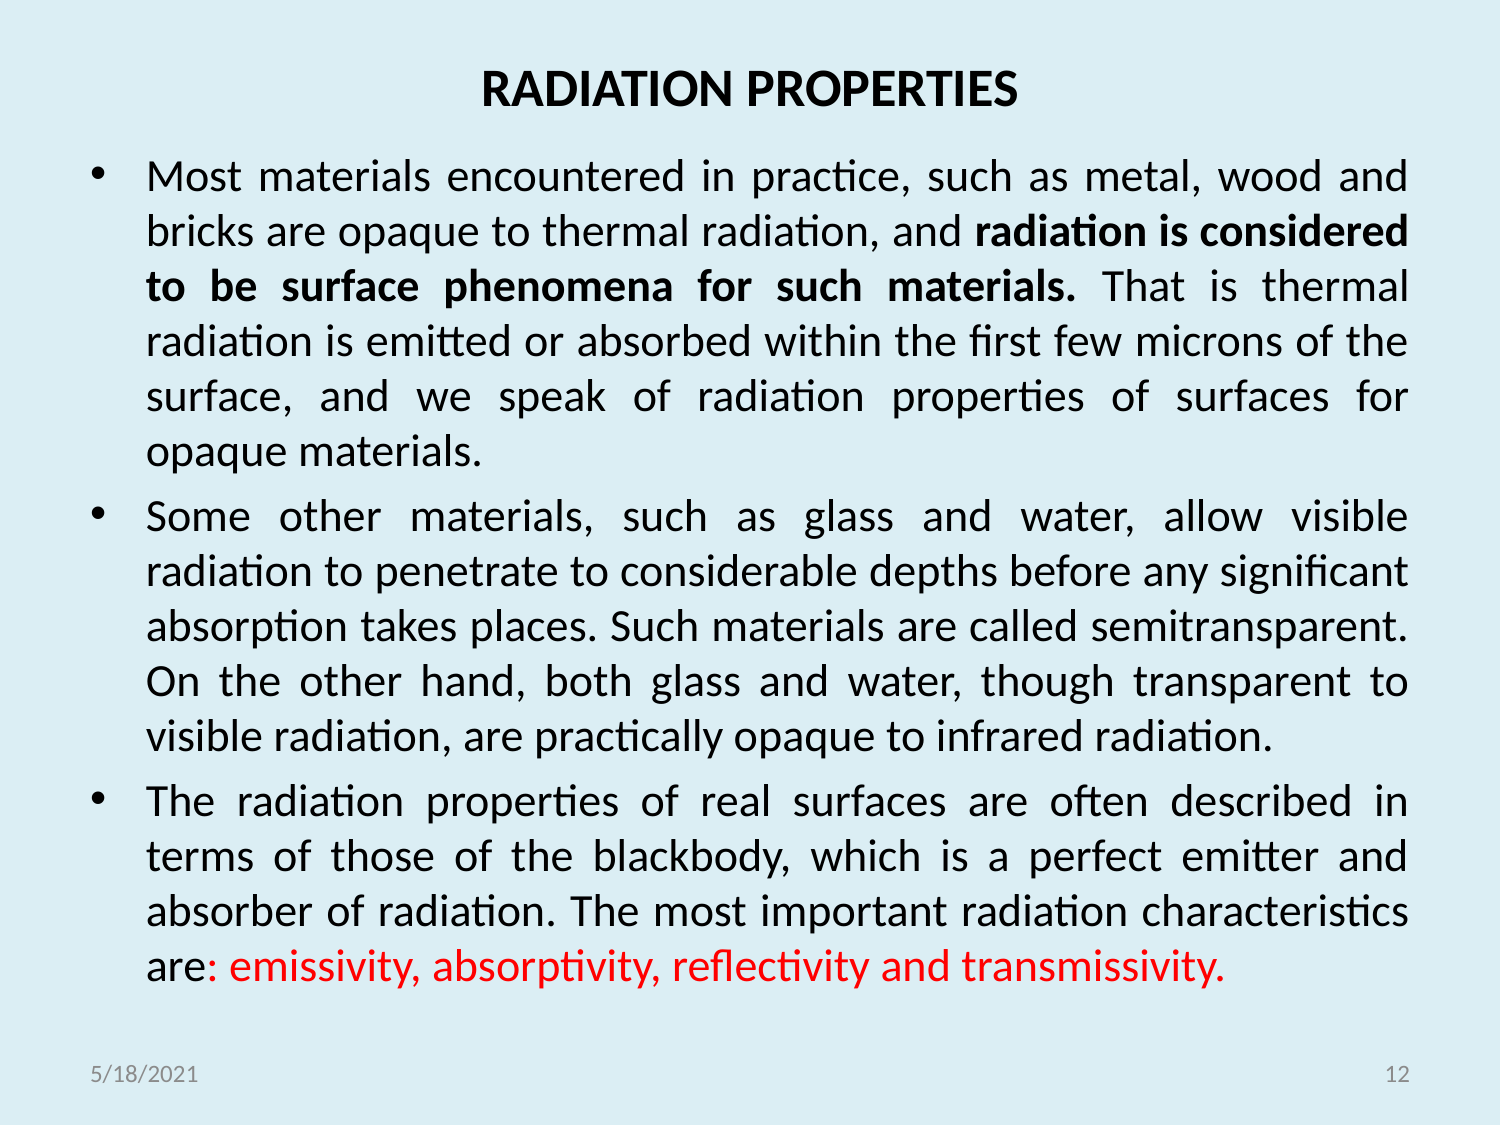

# RADIATION PROPERTIES
Most materials encountered in practice, such as metal, wood and bricks are opaque to thermal radiation, and radiation is considered to be surface phenomena for such materials. That is thermal radiation is emitted or absorbed within the first few microns of the surface, and we speak of radiation properties of surfaces for opaque materials.
Some other materials, such as glass and water, allow visible radiation to penetrate to considerable depths before any significant absorption takes places. Such materials are called semitransparent. On the other hand, both glass and water, though transparent to visible radiation, are practically opaque to infrared radiation.
The radiation properties of real surfaces are often described in terms of those of the blackbody, which is a perfect emitter and absorber of radiation. The most important radiation characteristics are: emissivity, absorptivity, reflectivity and transmissivity.

5/18/2021
12